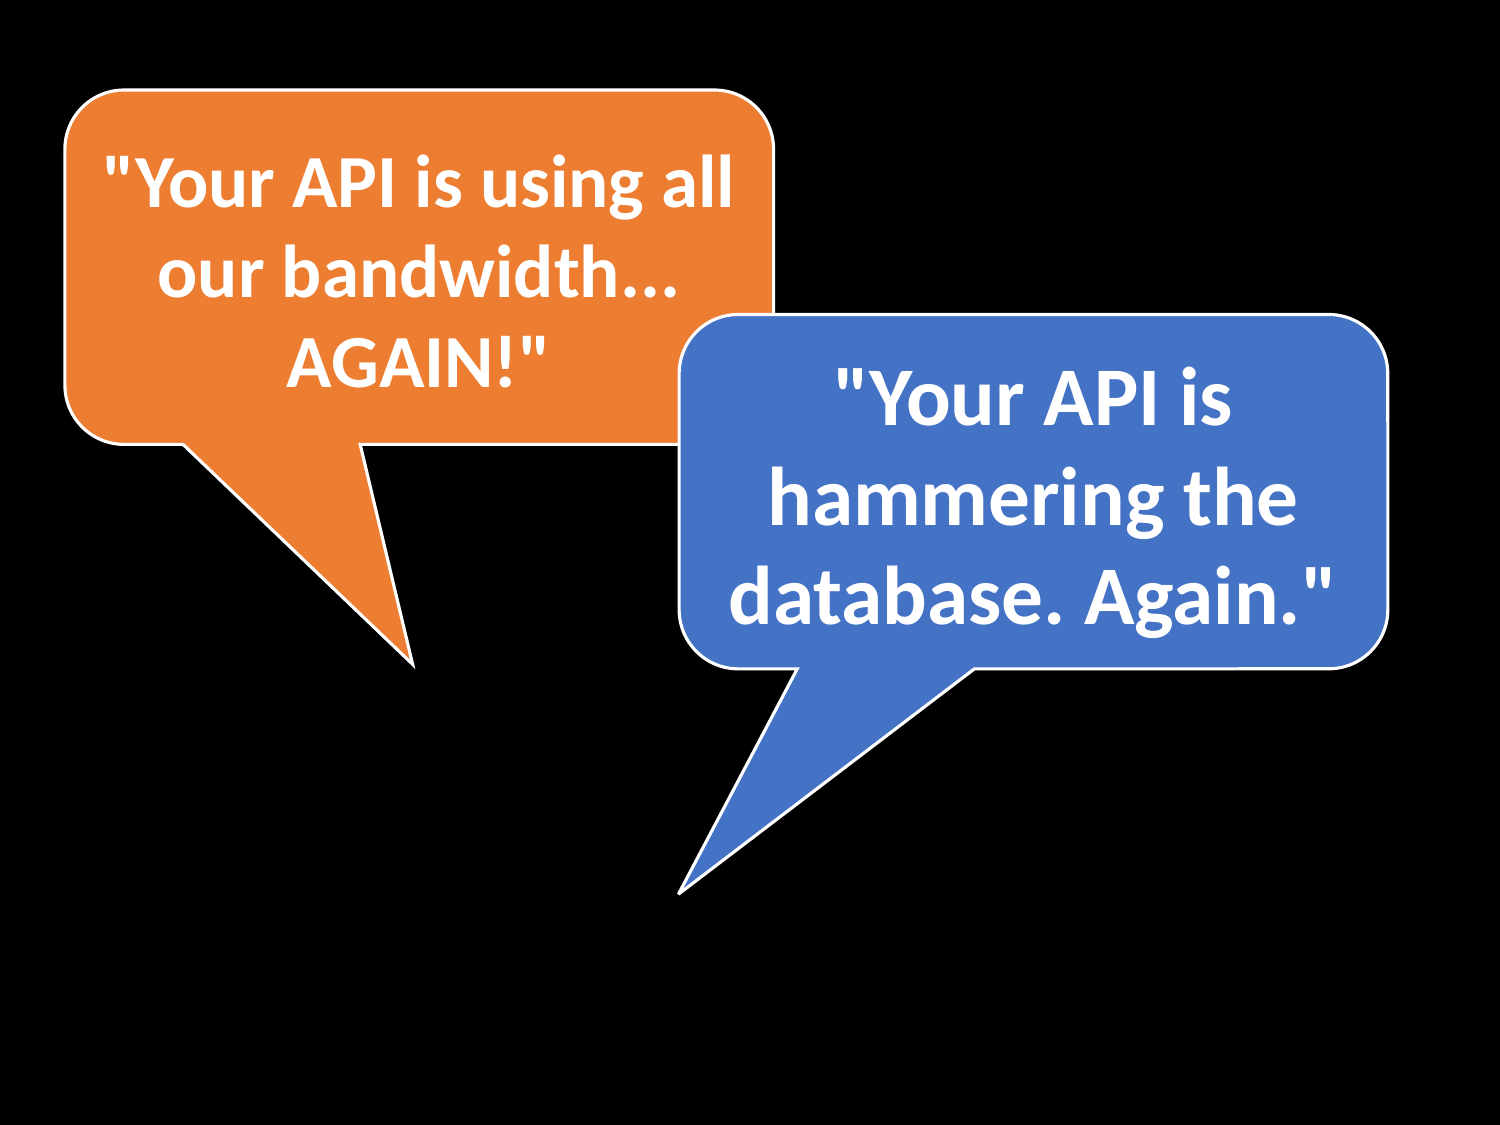

"Your API is using all our bandwidth... AGAIN!"
"Your API is hammering the database. Again."